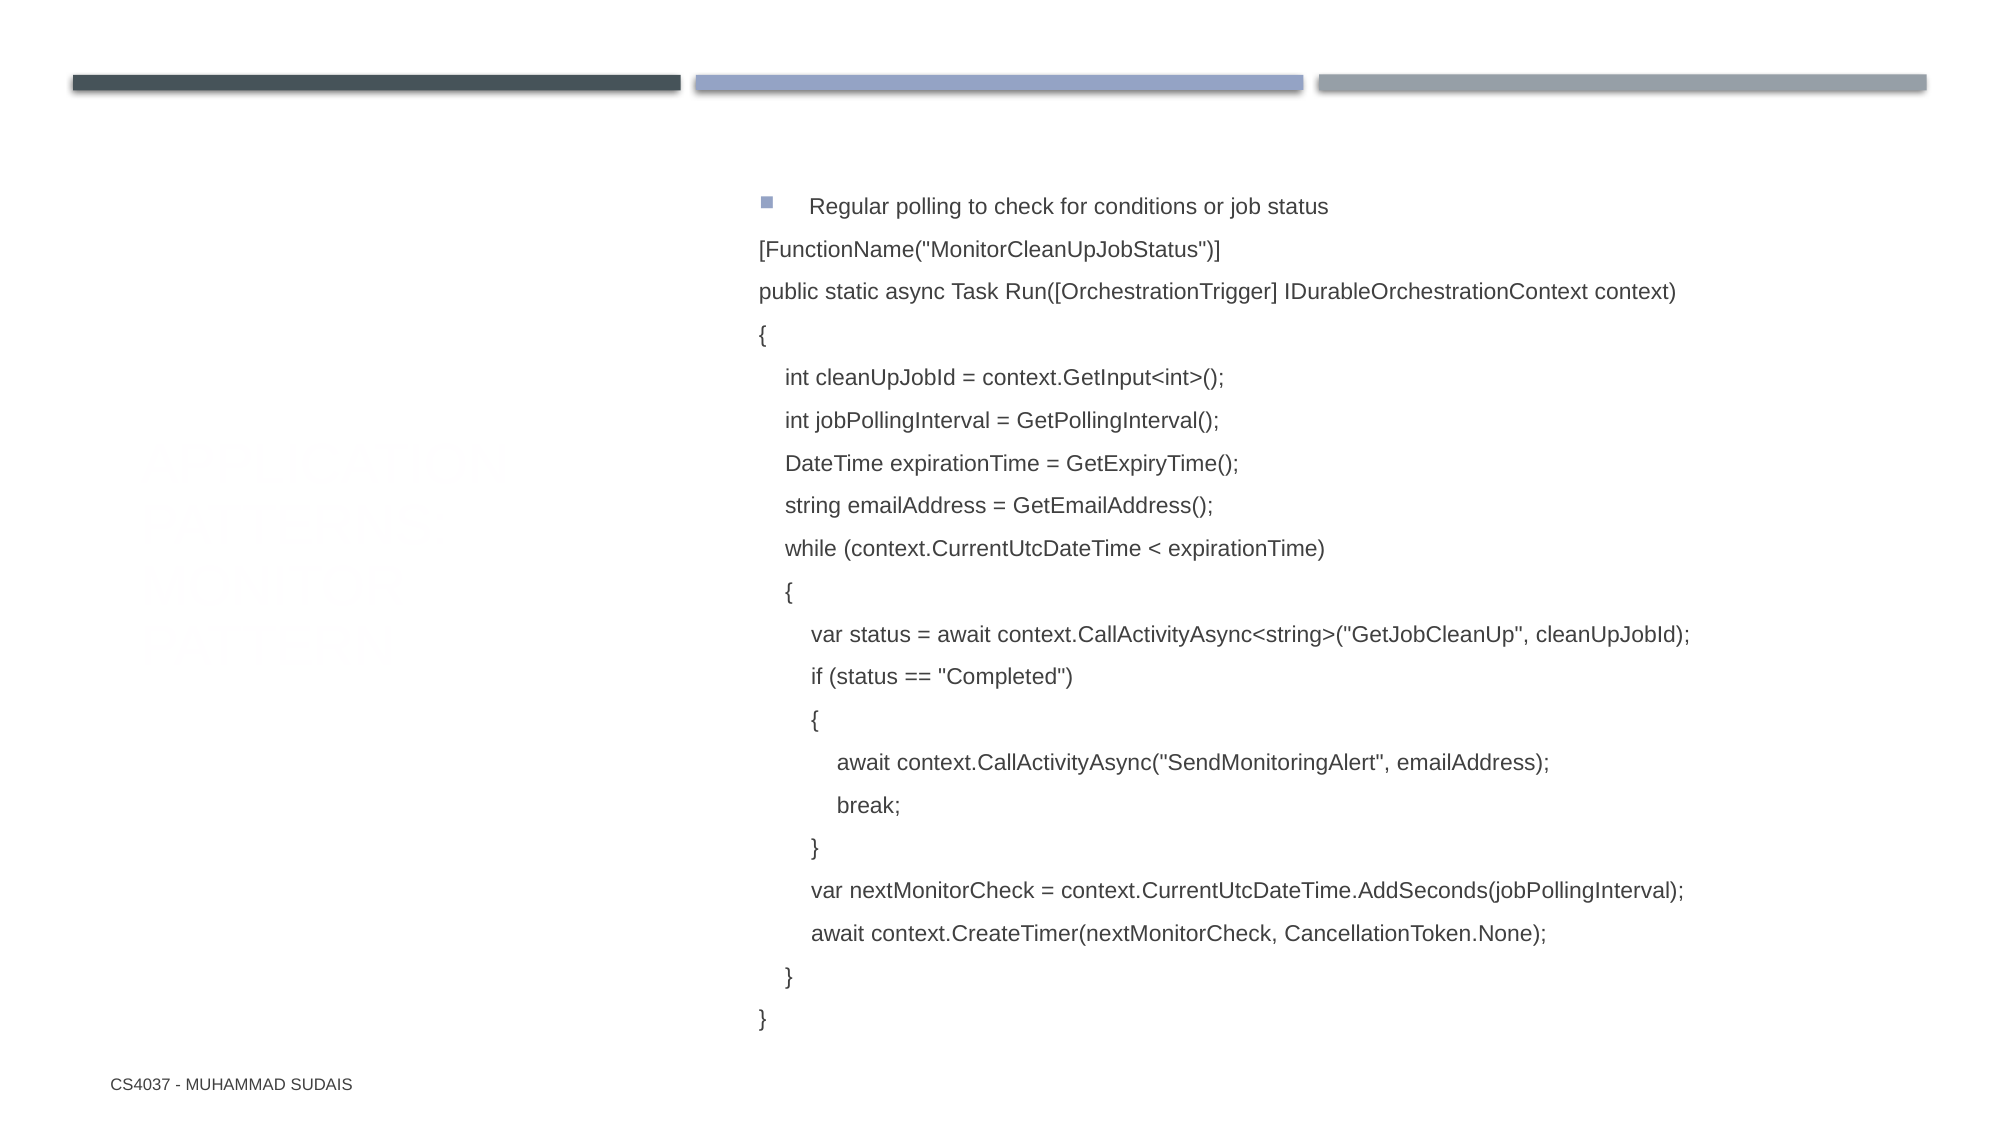

# Application Patterns: Monitor Pattern
Regular polling to check for conditions or job status
[FunctionName("MonitorCleanUpJobStatus")]
public static async Task Run([OrchestrationTrigger] IDurableOrchestrationContext context)
{
    int cleanUpJobId = context.GetInput<int>();
    int jobPollingInterval = GetPollingInterval();
    DateTime expirationTime = GetExpiryTime();
    string emailAddress = GetEmailAddress();
    while (context.CurrentUtcDateTime < expirationTime)
    {
        var status = await context.CallActivityAsync<string>("GetJobCleanUp", cleanUpJobId);
        if (status == "Completed")
        {
            await context.CallActivityAsync("SendMonitoringAlert", emailAddress);
            break;
        }
        var nextMonitorCheck = context.CurrentUtcDateTime.AddSeconds(jobPollingInterval);
        await context.CreateTimer(nextMonitorCheck, CancellationToken.None);
    }
}
CS4037 - Muhammad Sudais